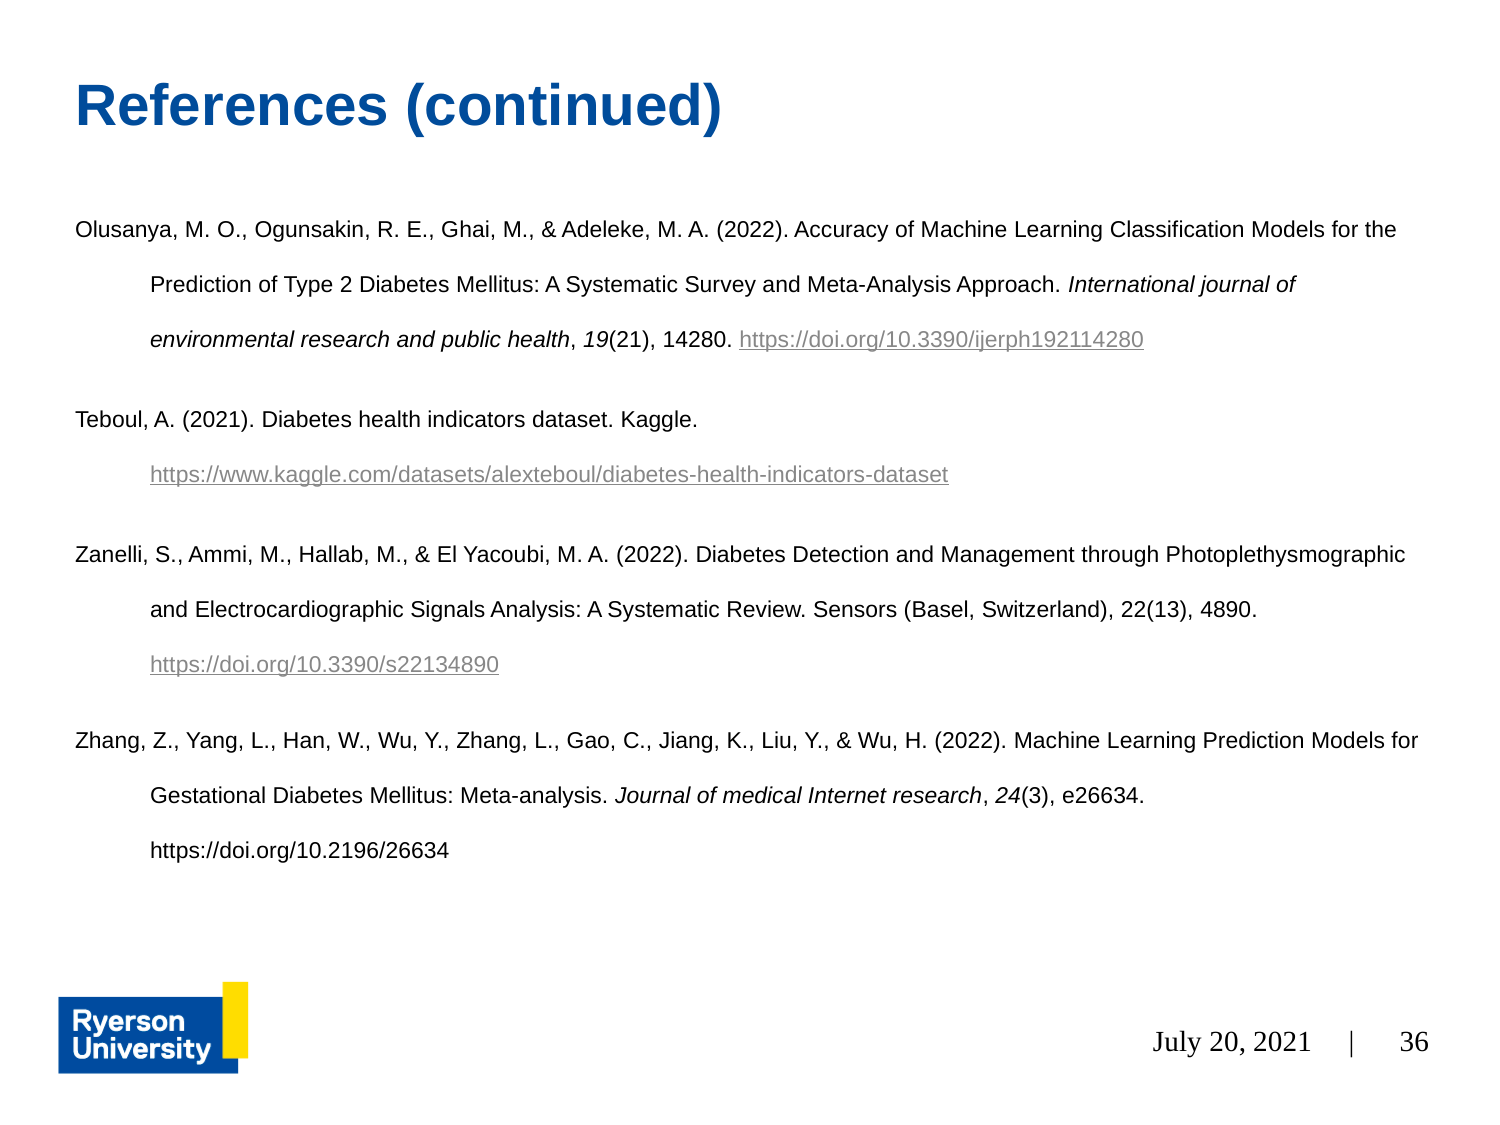

# References (continued)

Olusanya, M. O., Ogunsakin, R. E., Ghai, M., & Adeleke, M. A. (2022). Accuracy of Machine Learning Classification Models for the Prediction of Type 2 Diabetes Mellitus: A Systematic Survey and Meta-Analysis Approach. International journal of environmental research and public health, 19(21), 14280. https://doi.org/10.3390/ijerph192114280
Teboul, A. (2021). Diabetes health indicators dataset. Kaggle. https://www.kaggle.com/datasets/alexteboul/diabetes-health-indicators-dataset
Zanelli, S., Ammi, M., Hallab, M., & El Yacoubi, M. A. (2022). Diabetes Detection and Management through Photoplethysmographic and Electrocardiographic Signals Analysis: A Systematic Review. Sensors (Basel, Switzerland), 22(13), 4890. https://doi.org/10.3390/s22134890
Zhang, Z., Yang, L., Han, W., Wu, Y., Zhang, L., Gao, C., Jiang, K., Liu, Y., & Wu, H. (2022). Machine Learning Prediction Models for Gestational Diabetes Mellitus: Meta-analysis. Journal of medical Internet research, 24(3), e26634. https://doi.org/10.2196/26634
July 20, 2021     |
36